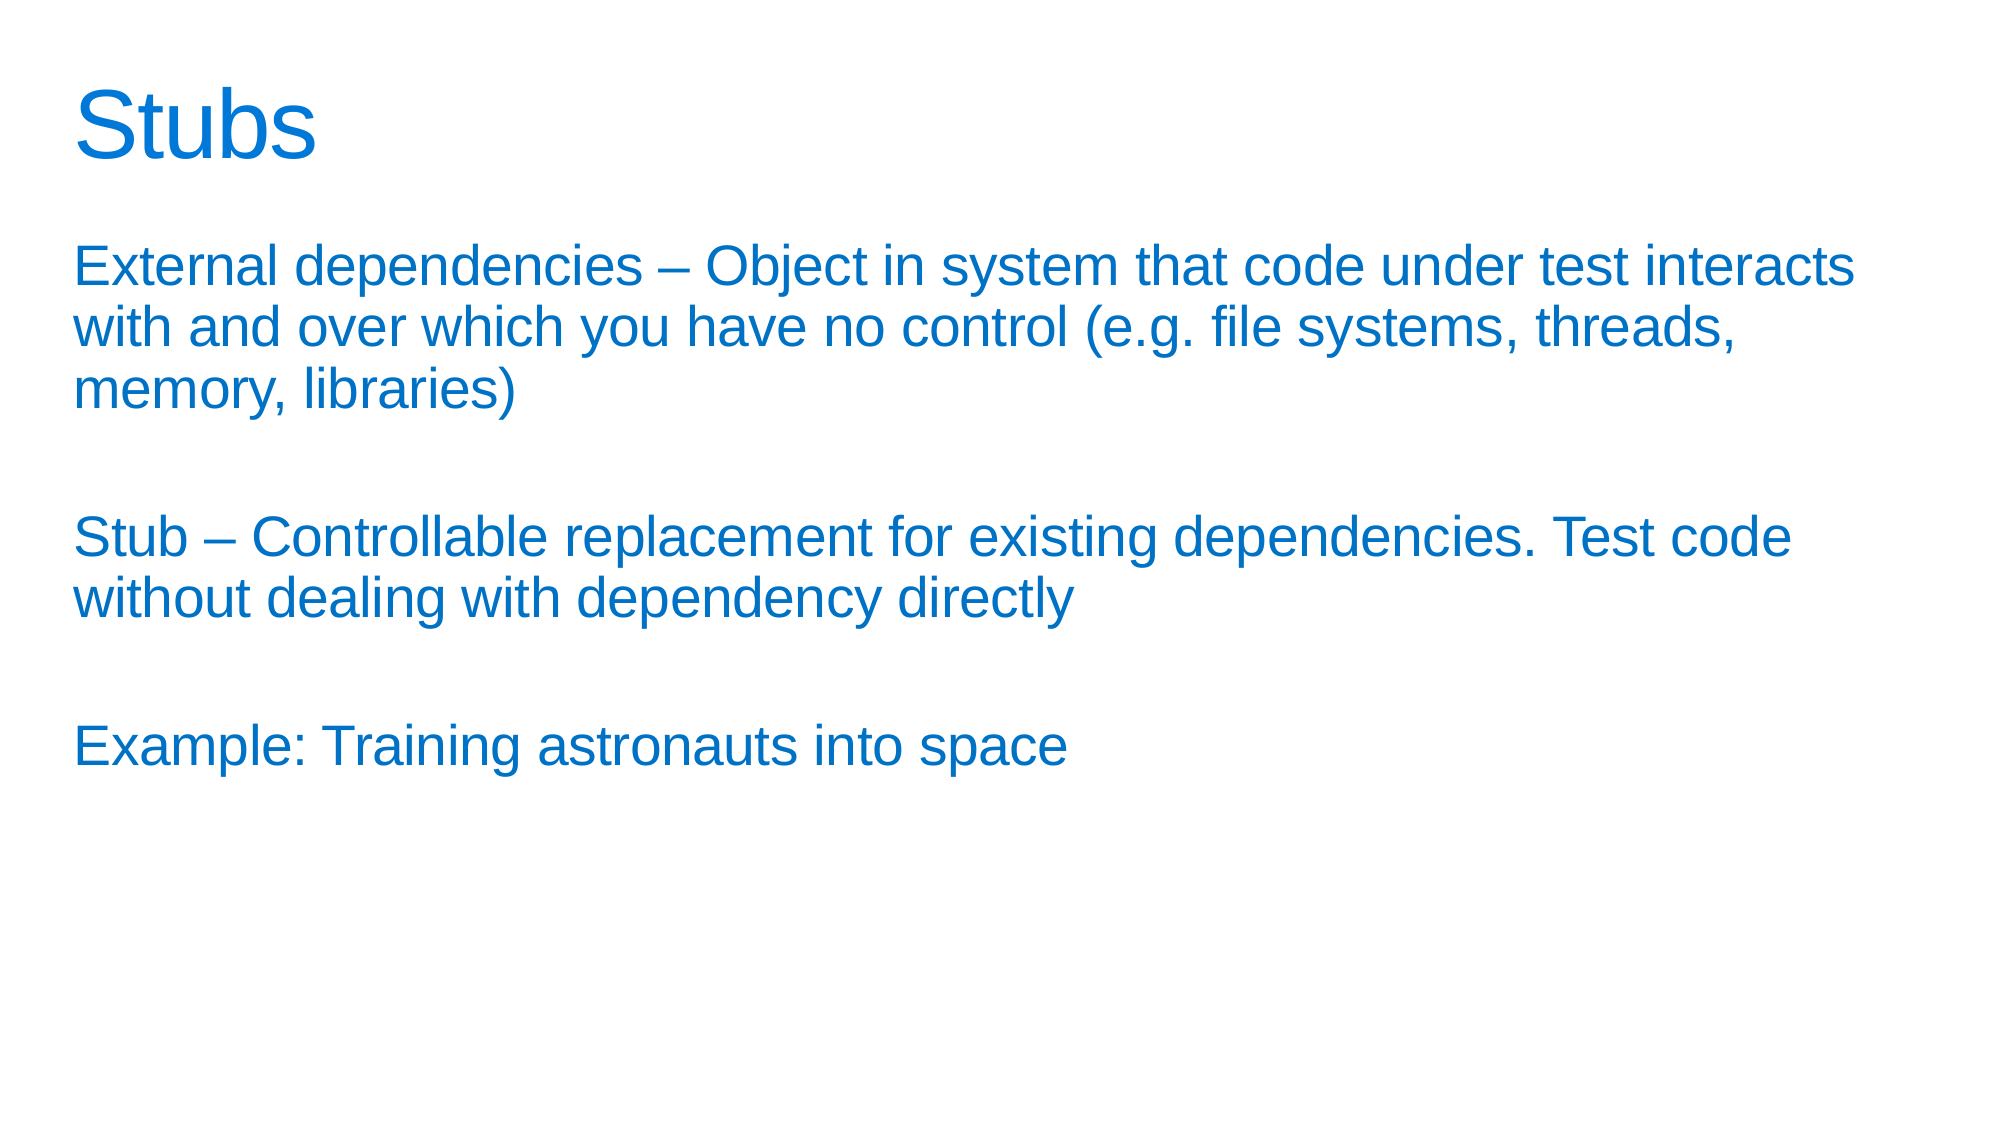

# Stubs
External dependencies – Object in system that code under test interacts with and over which you have no control (e.g. file systems, threads, memory, libraries)

Stub – Controllable replacement for existing dependencies. Test code without dealing with dependency directly

Example: Training astronauts into space